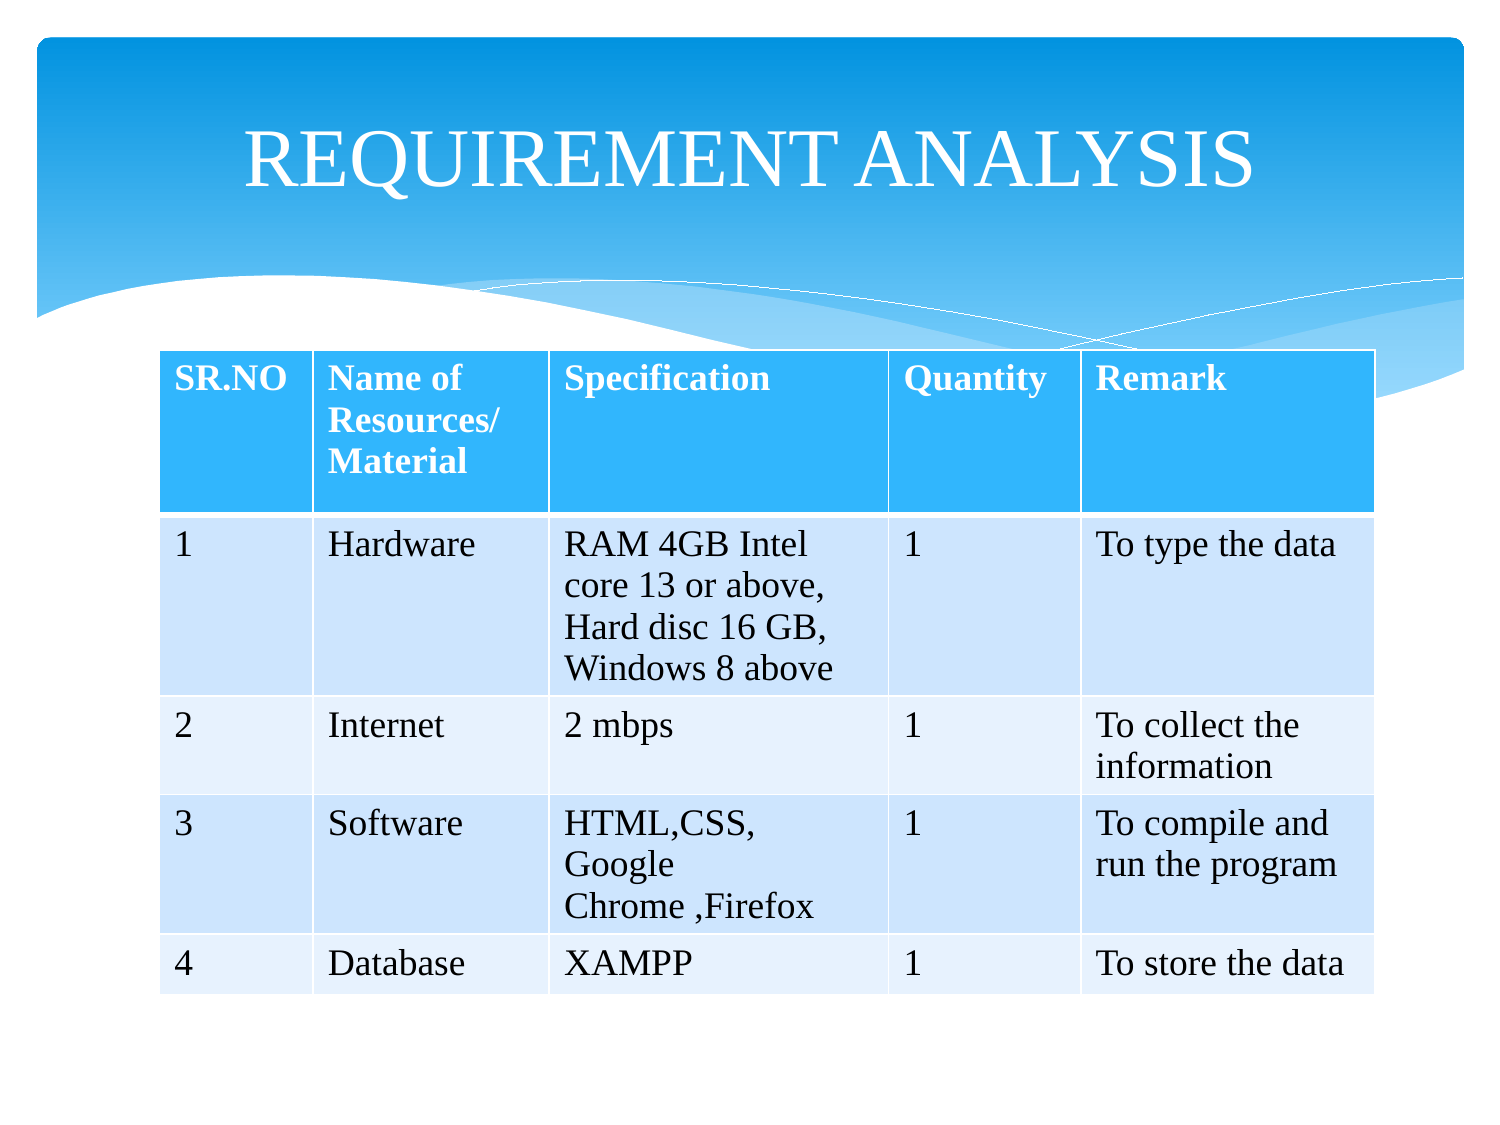

# REQUIREMENT ANALYSIS
| SR.NO | Name of Resources/ Material | Specification | Quantity | Remark |
| --- | --- | --- | --- | --- |
| 1 | Hardware | RAM 4GB Intel core 13 or above, Hard disc 16 GB, Windows 8 above | 1 | To type the data |
| 2 | Internet | 2 mbps | 1 | To collect the information |
| 3 | Software | HTML,CSS, Google Chrome ,Firefox | 1 | To compile and run the program |
| 4 | Database | XAMPP | 1 | To store the data |